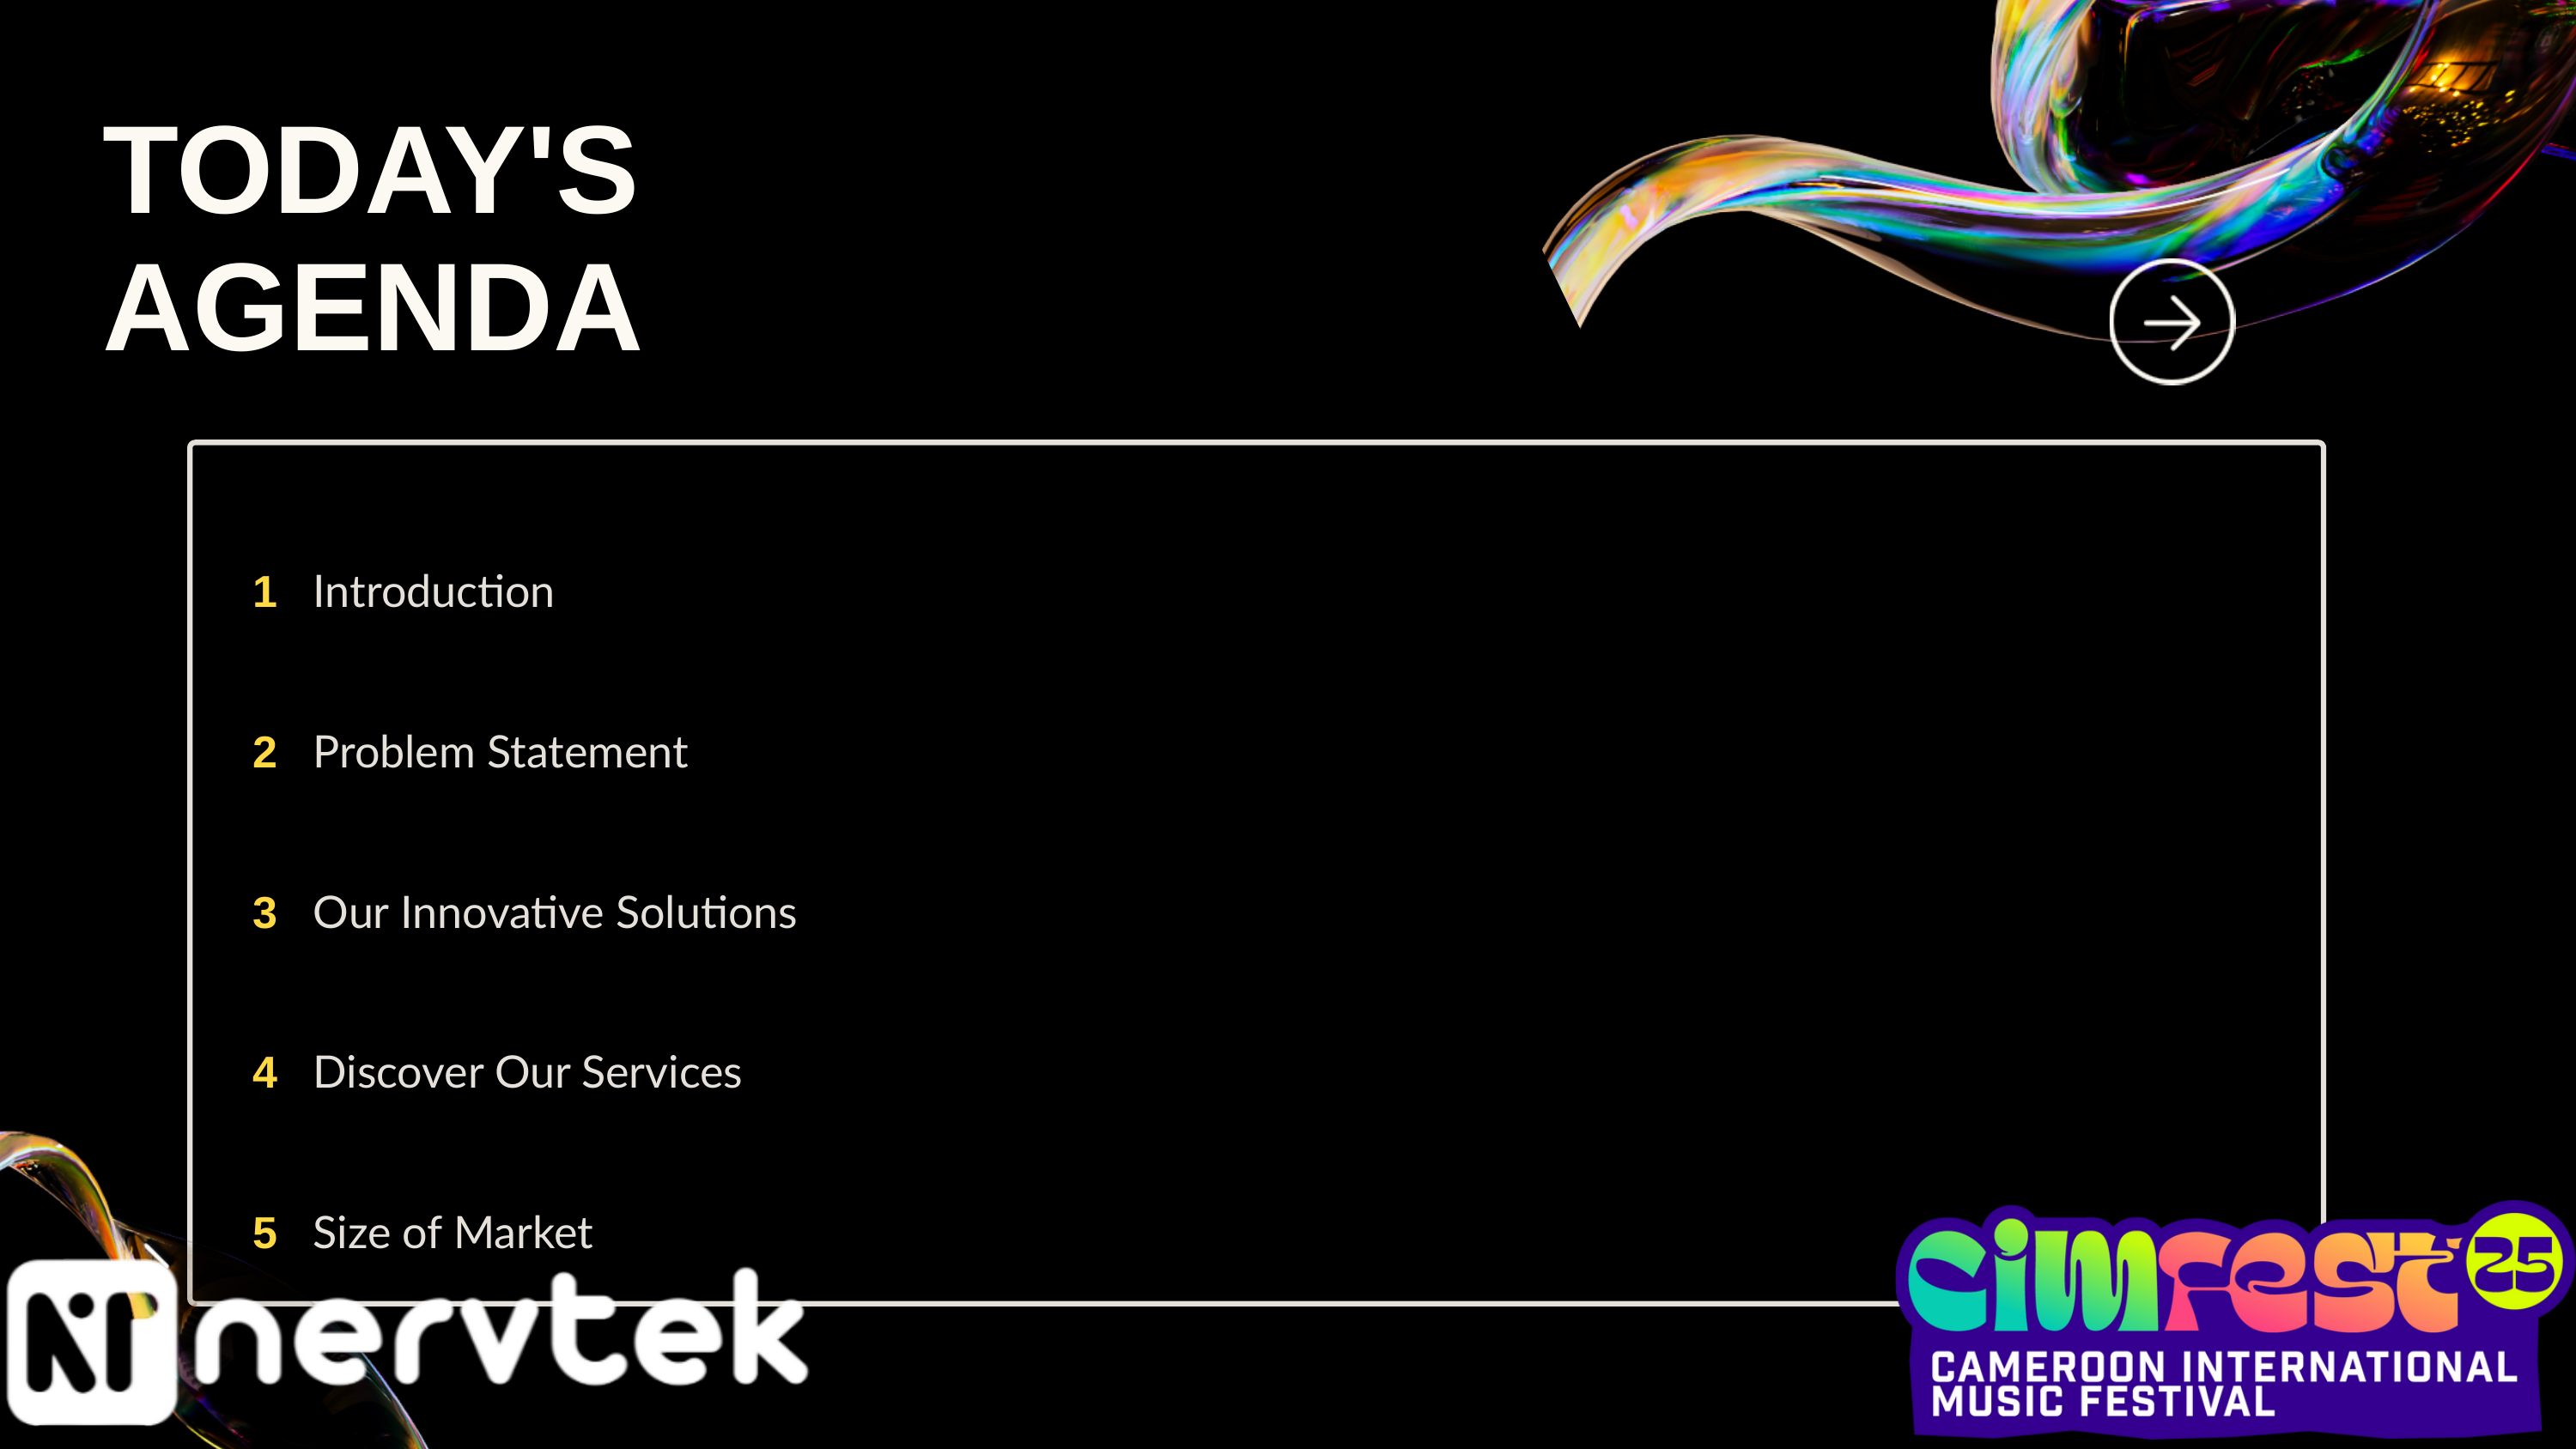

TODAY'S AGENDA

1
Introduction
2
Problem Statement
3
Our Innovative Solutions
4
Discover Our Services

5
Size of Market